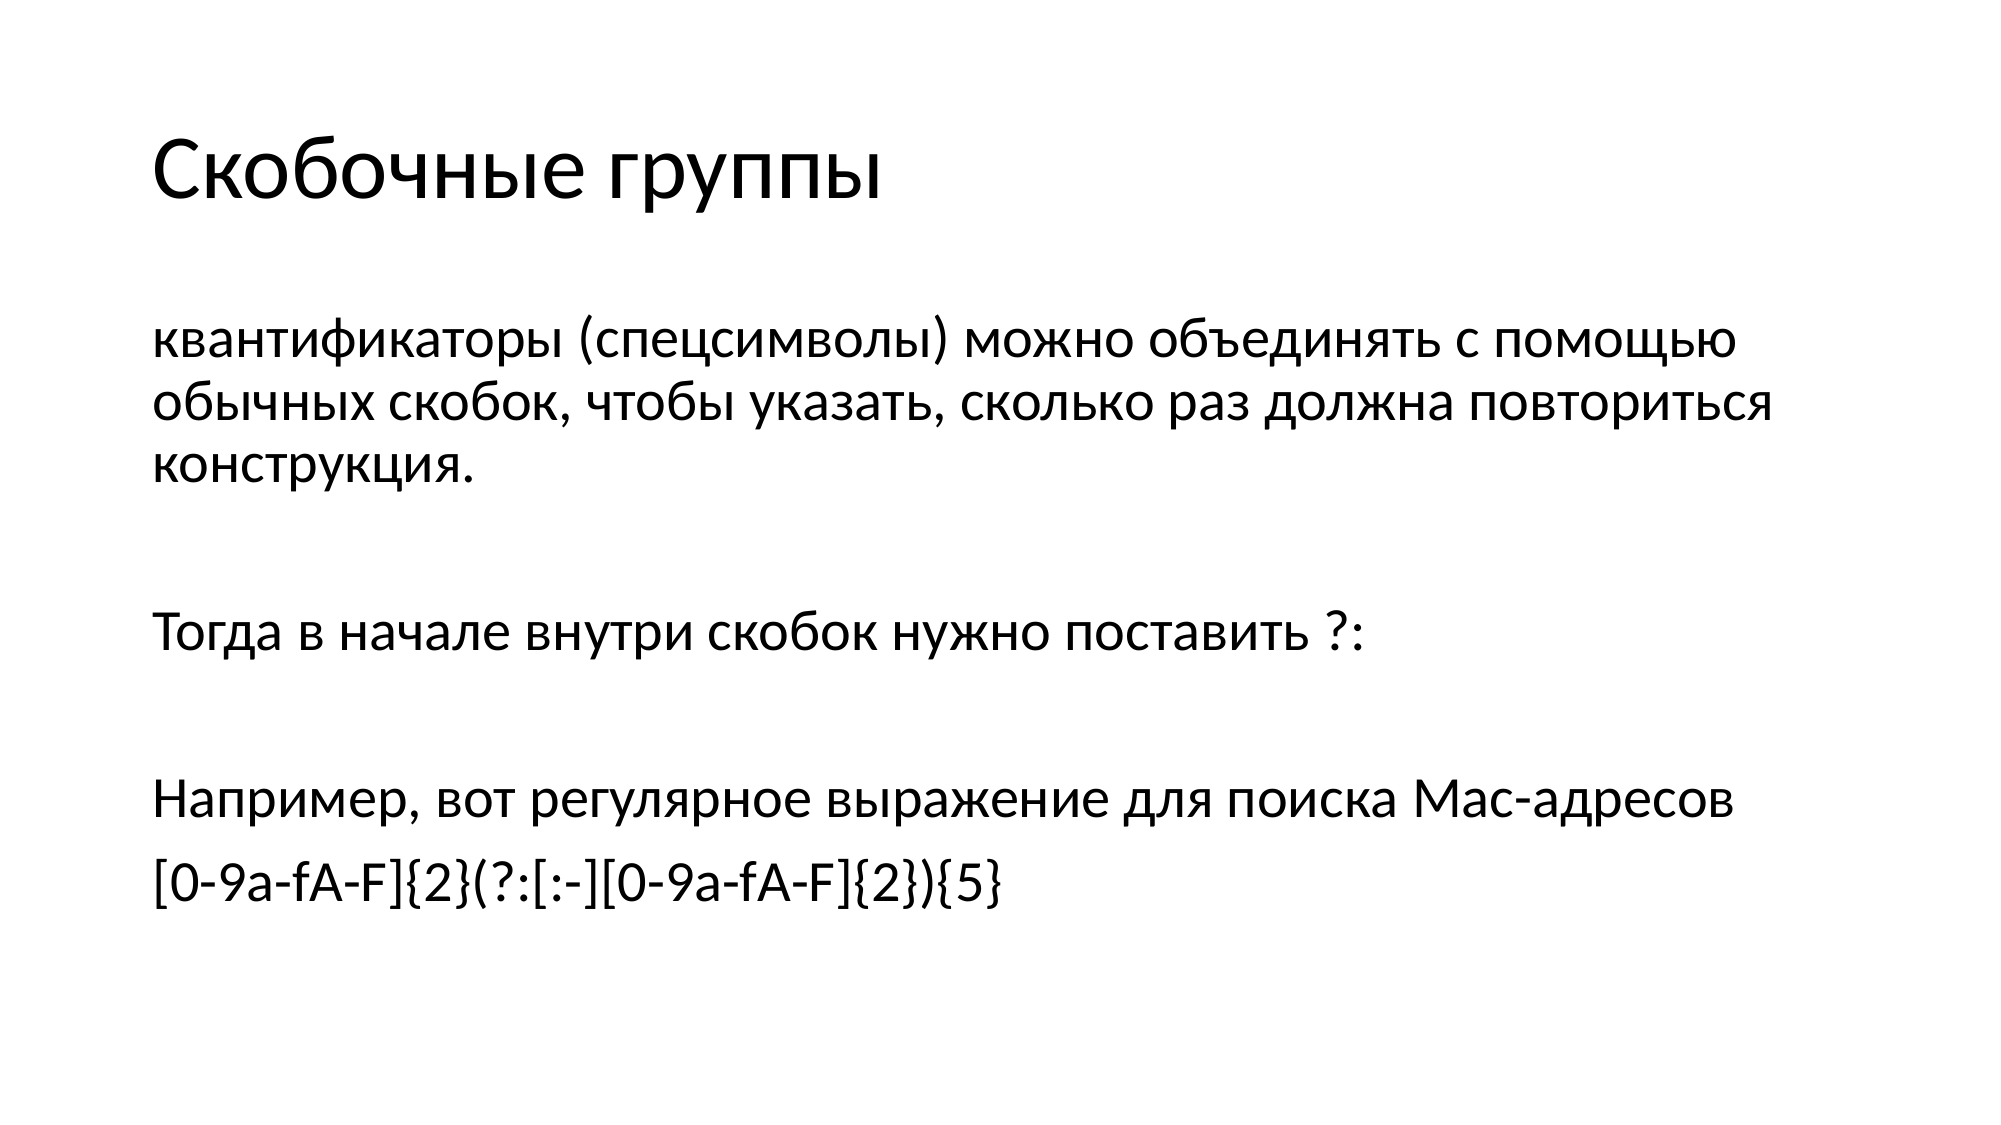

# Скобочные группы
квантификаторы (спецсимволы) можно объединять с помощью обычных скобок, чтобы указать, сколько раз должна повториться конструкция.

Тогда в начале внутри скобок нужно поставить ?:

Например, вот регулярное выражение для поиска Mac-адресов
[0-9a-fA-F]{2}(?:[:-][0-9a-fA-F]{2}){5}